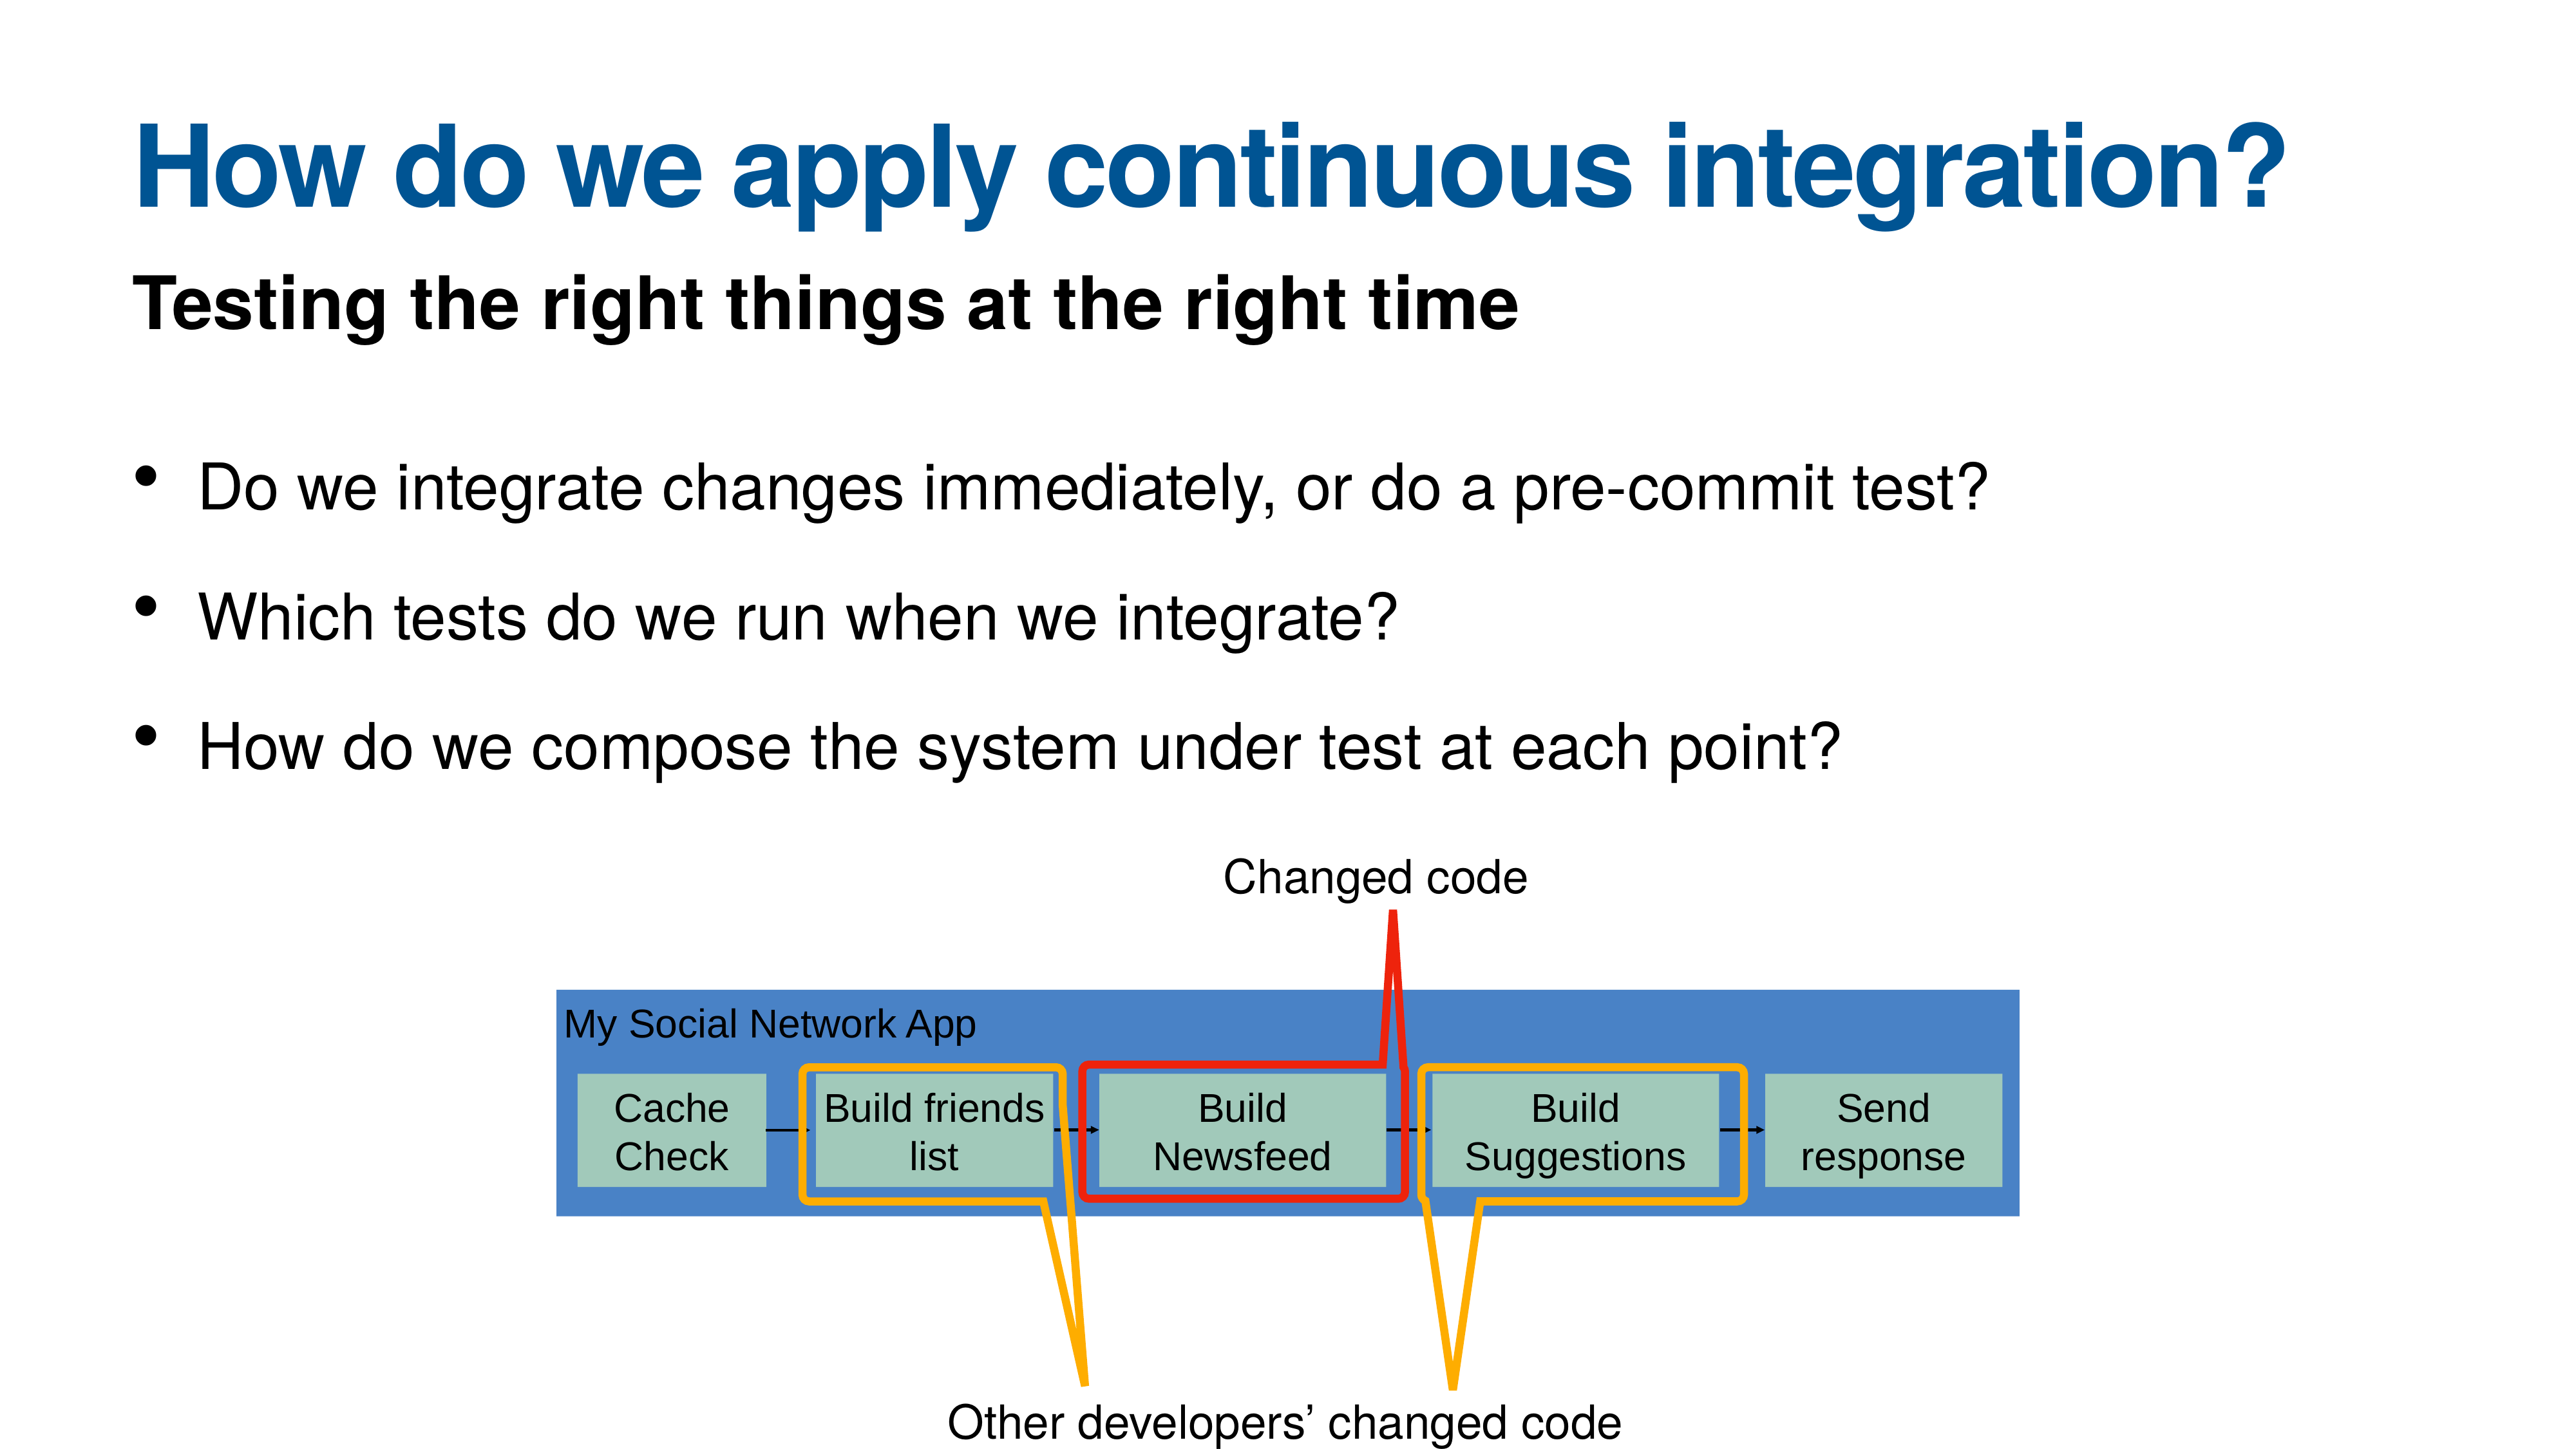

# How do we apply continuous integration?
Testing the right things at the right time
Do we integrate changes immediately, or do a pre-commit test?
Which tests do we run when we integrate?
How do we compose the system under test at each point?
Changed code

My Social Network App

Cache Check

Build friends list

Build Newsfeed

Build Suggestions

Send response

Other developers’ changed code